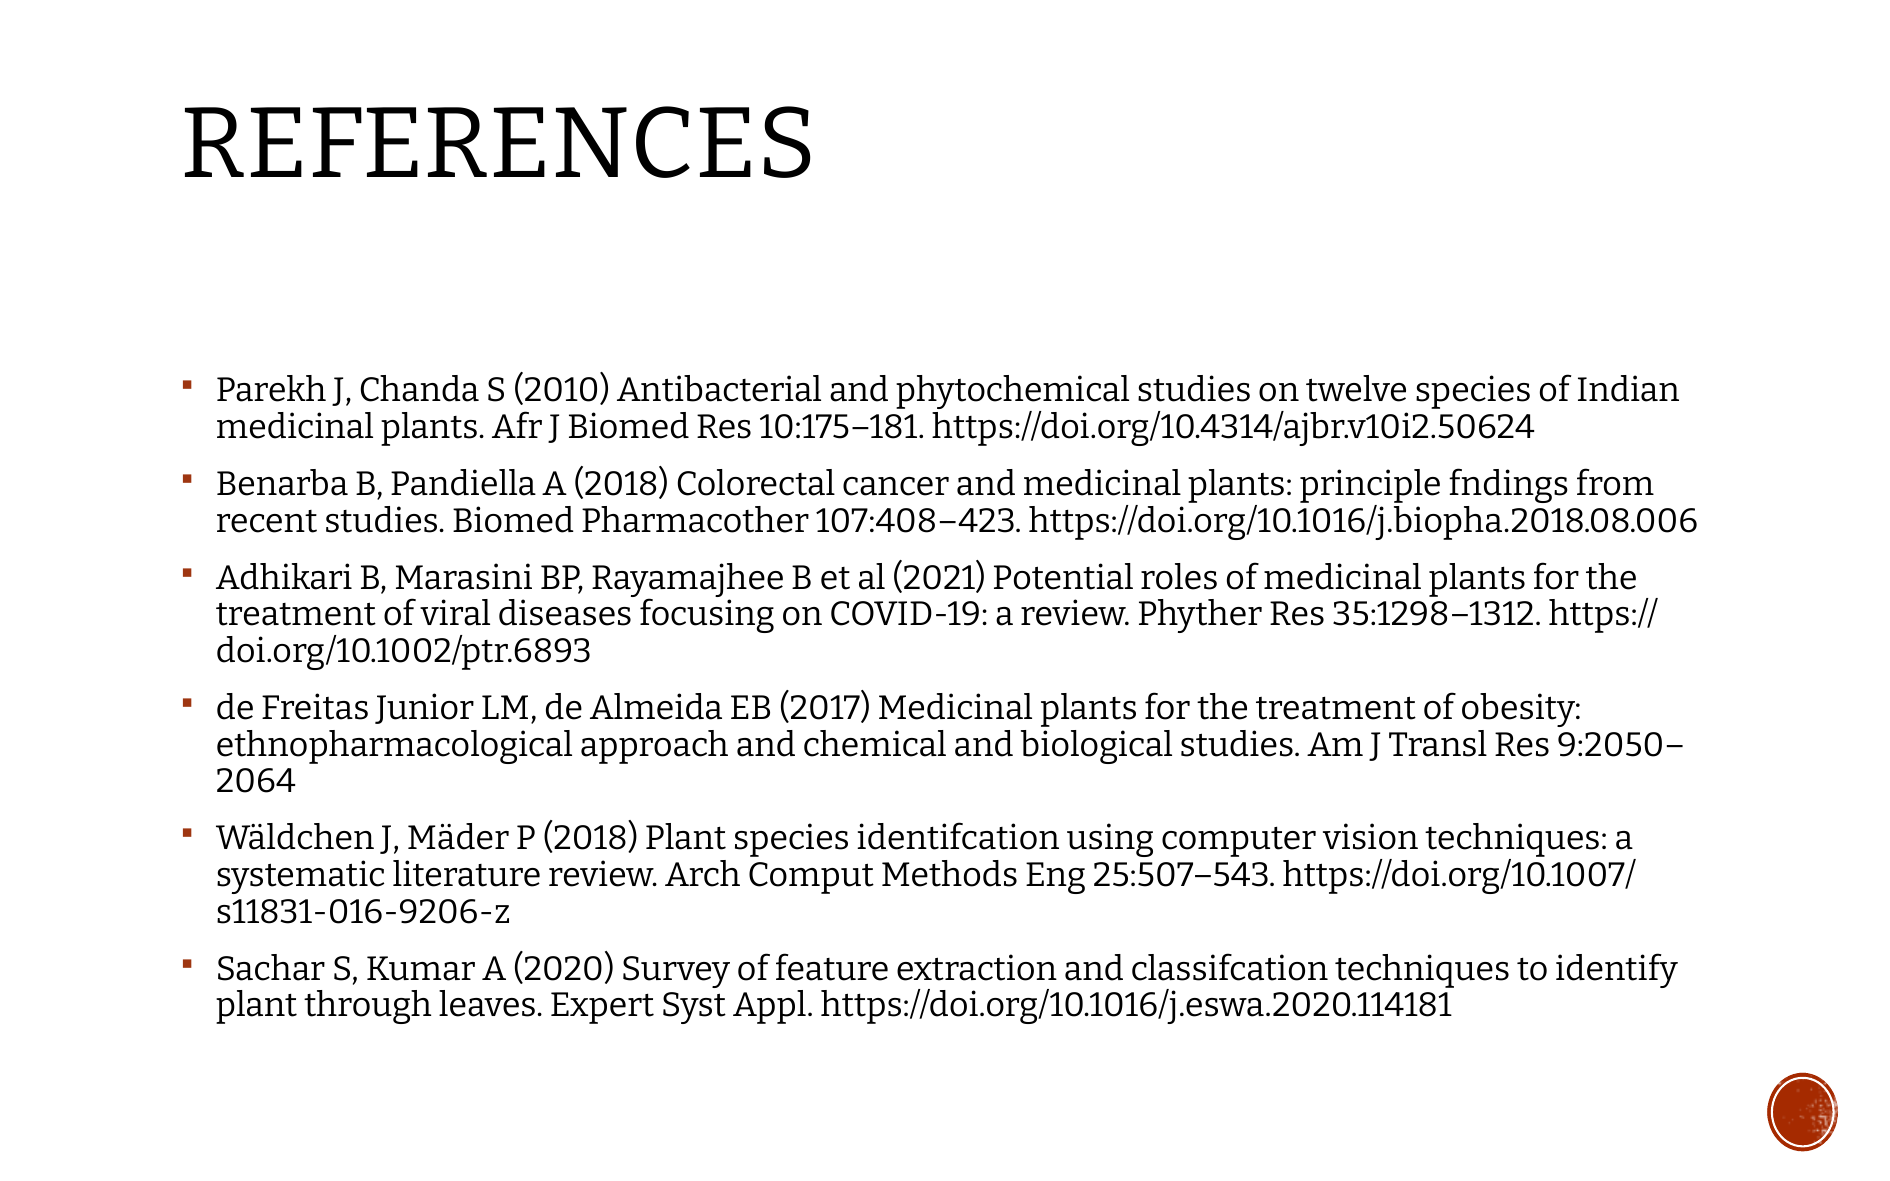

references
Parekh J, Chanda S (2010) Antibacterial and phytochemical studies on twelve species of Indian medicinal plants. Afr J Biomed Res 10:175–181. https://doi.org/10.4314/ajbr.v10i2.50624
Benarba B, Pandiella A (2018) Colorectal cancer and medicinal plants: principle fndings from recent studies. Biomed Pharmacother 107:408–423. https://doi.org/10.1016/j.biopha.2018.08.006
Adhikari B, Marasini BP, Rayamajhee B et al (2021) Potential roles of medicinal plants for the treatment of viral diseases focusing on COVID-19: a review. Phyther Res 35:1298–1312. https:// doi.org/10.1002/ptr.6893
de Freitas Junior LM, de Almeida EB (2017) Medicinal plants for the treatment of obesity: ethnopharmacological approach and chemical and biological studies. Am J Transl Res 9:2050–2064
Wäldchen J, Mäder P (2018) Plant species identifcation using computer vision techniques: a systematic literature review. Arch Comput Methods Eng 25:507–543. https://doi.org/10.1007/ s11831-016-9206-z
Sachar S, Kumar A (2020) Survey of feature extraction and classifcation techniques to identify plant through leaves. Expert Syst Appl. https://doi.org/10.1016/j.eswa.2020.114181